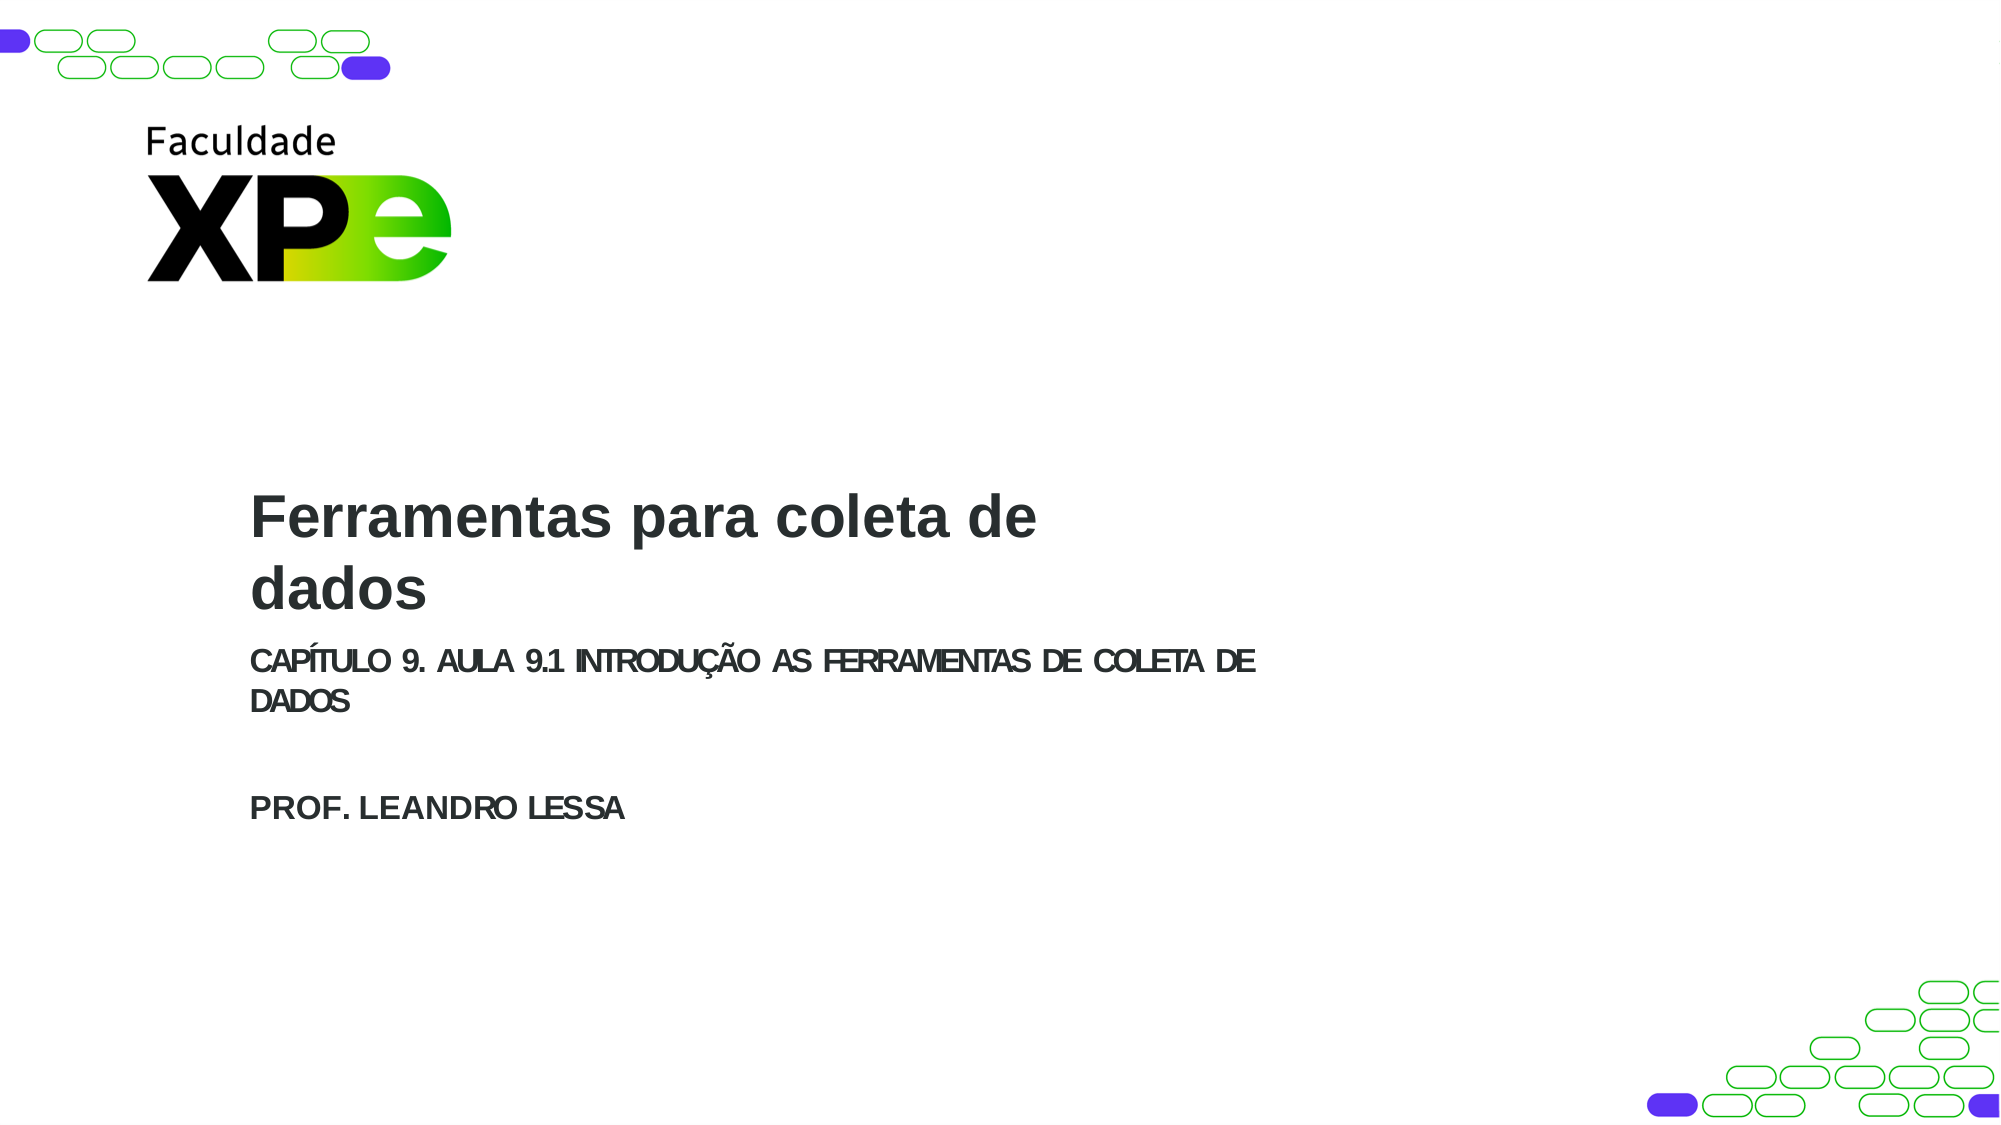

Ferramentas para coleta de dados
CAPÍTULO 9. AULA 9.1 INTRODUÇÃO AS FERRAMENTAS DE COLETA DE DADOS

PROF. LEANDRO LESSA